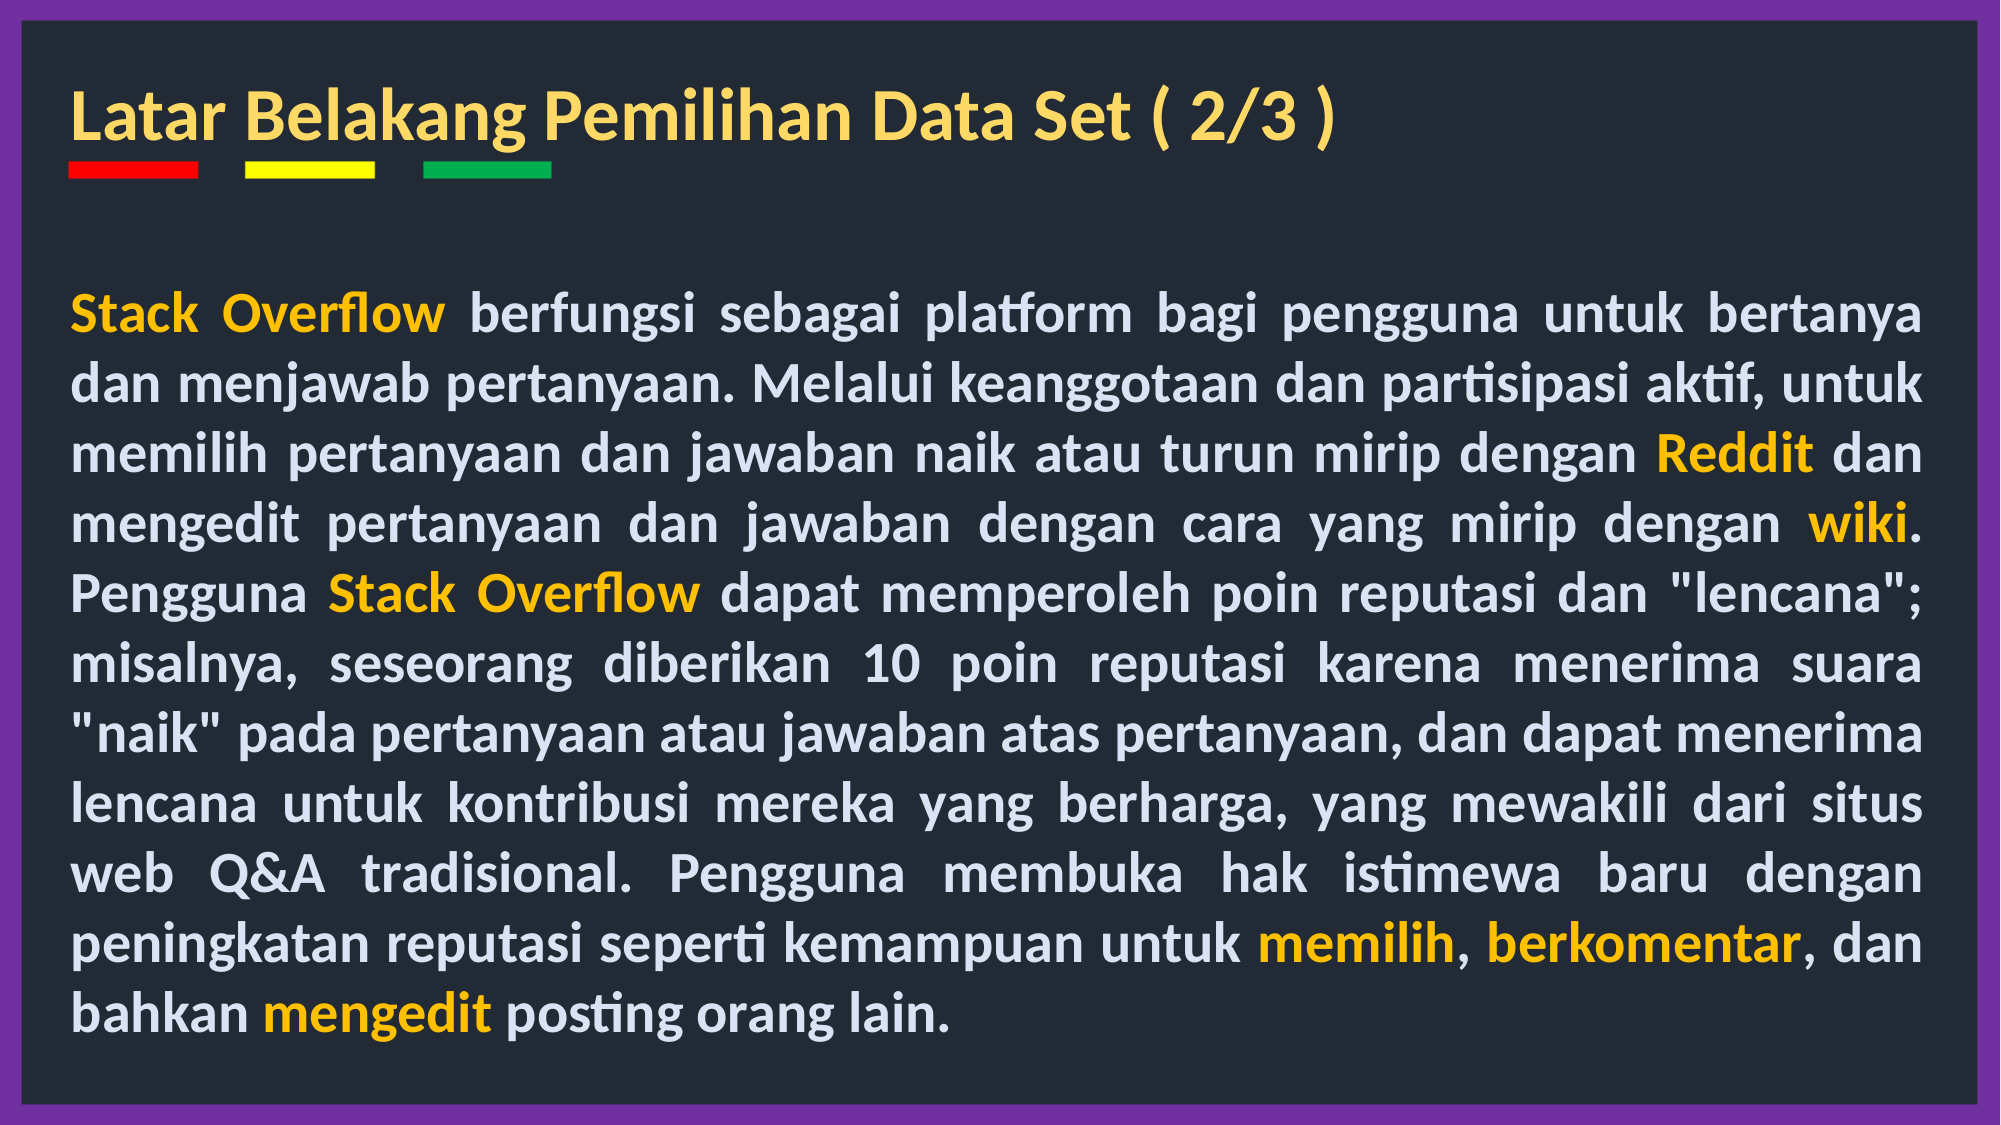

Latar Belakang Pemilihan Data Set ( 2/3 )
Stack Overflow berfungsi sebagai platform bagi pengguna untuk bertanya dan menjawab pertanyaan. Melalui keanggotaan dan partisipasi aktif, untuk memilih pertanyaan dan jawaban naik atau turun mirip dengan Reddit dan mengedit pertanyaan dan jawaban dengan cara yang mirip dengan wiki. Pengguna Stack Overflow dapat memperoleh poin reputasi dan "lencana"; misalnya, seseorang diberikan 10 poin reputasi karena menerima suara "naik" pada pertanyaan atau jawaban atas pertanyaan, dan dapat menerima lencana untuk kontribusi mereka yang berharga, yang mewakili dari situs web Q&A tradisional. Pengguna membuka hak istimewa baru dengan peningkatan reputasi seperti kemampuan untuk memilih, berkomentar, dan bahkan mengedit posting orang lain.